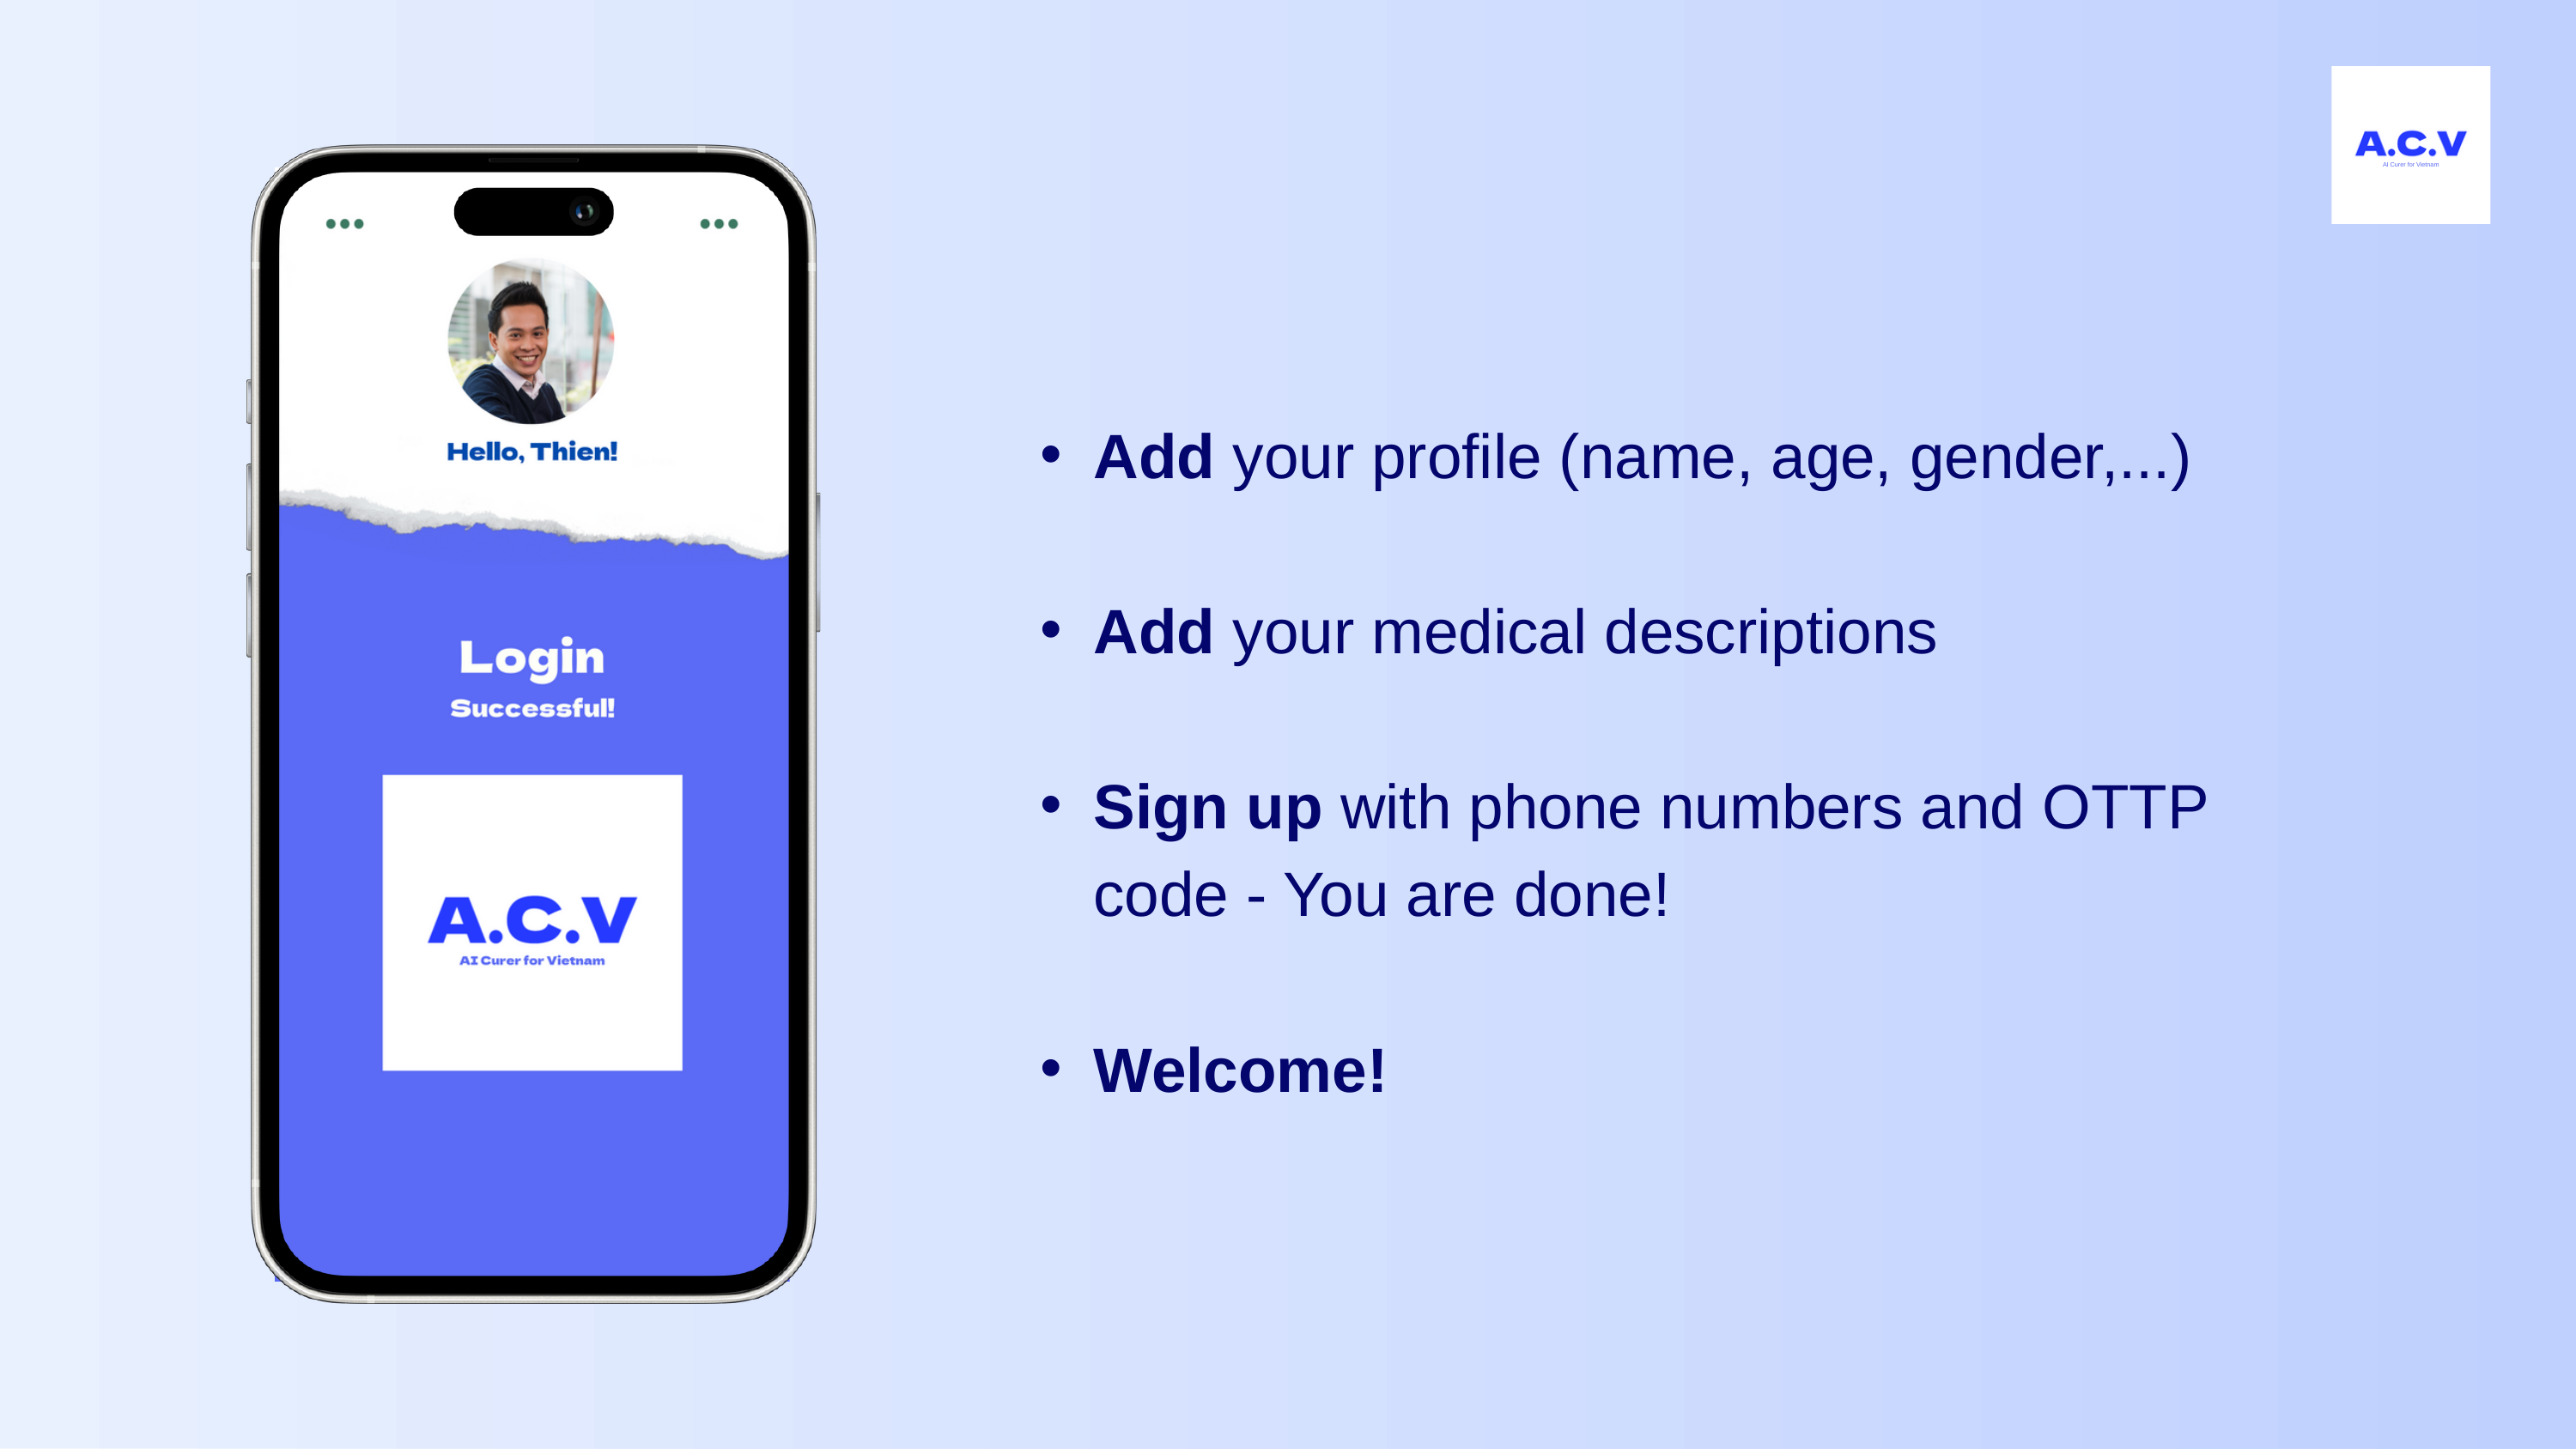

AI Curer for Vietnam

Add your profile (name, age, gender,...)

Add your medical descriptions

Sign up with phone numbers and OTTP code - You are done!

Welcome!